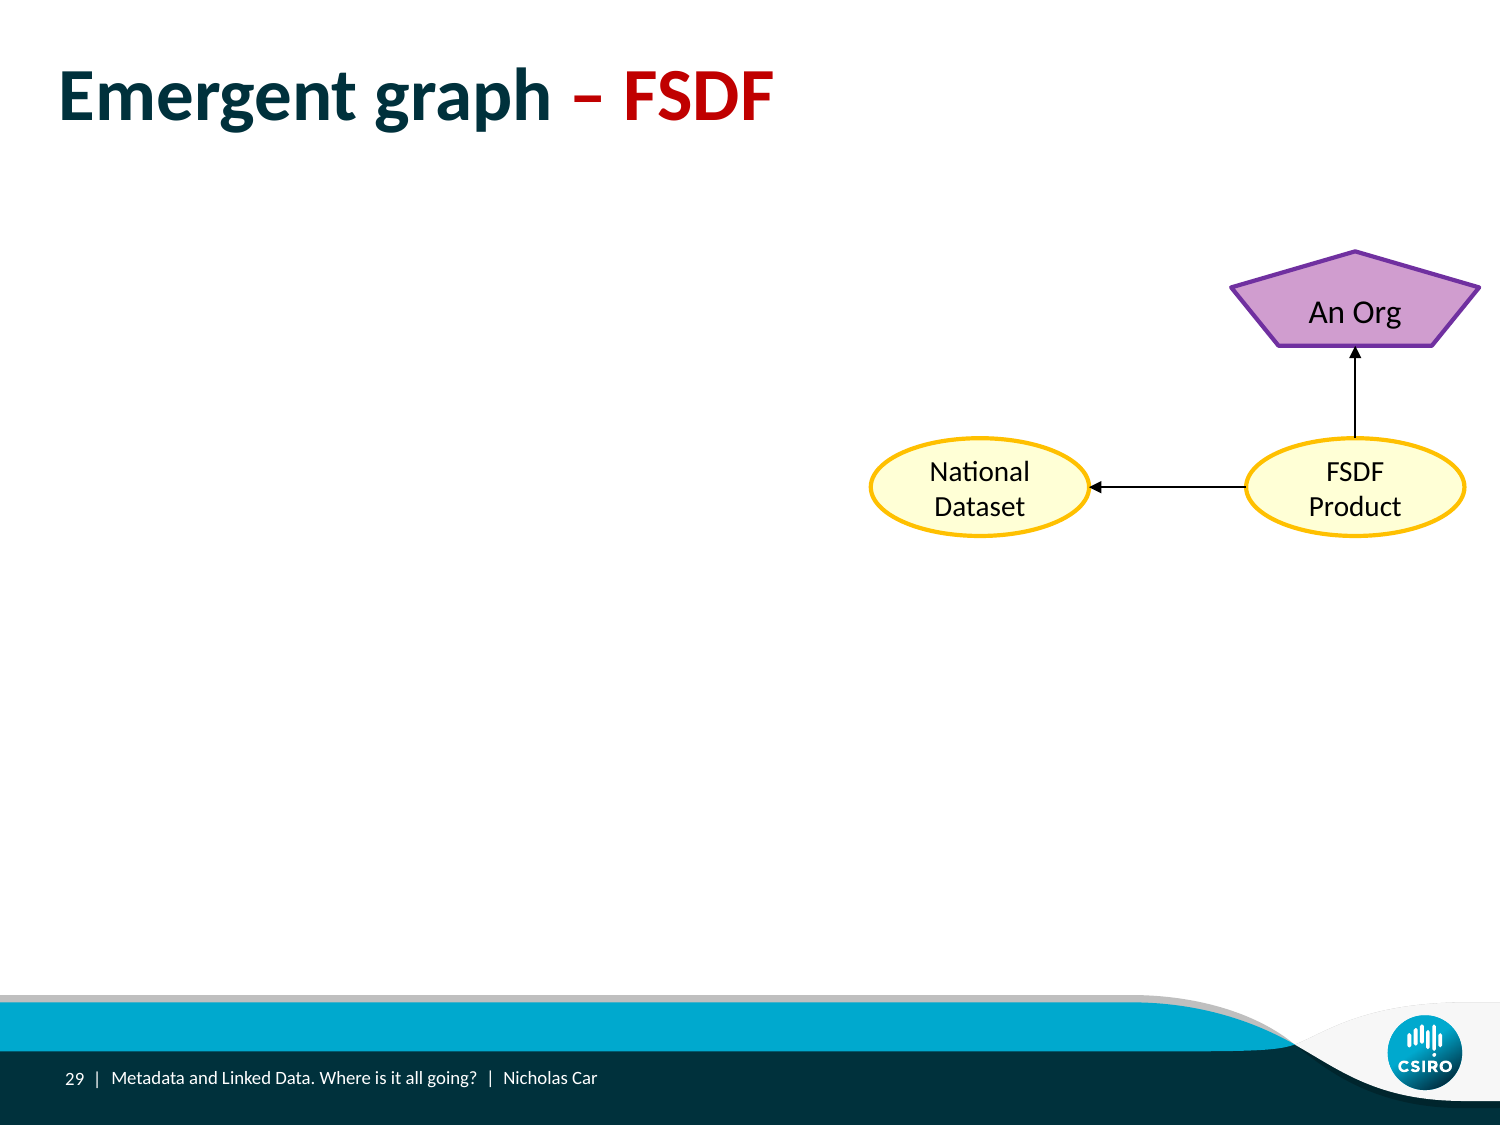

# Emergent graph – FSDF
An Org
National Dataset
FSDF Product
29  |
Metadata and Linked Data. Where is it all going?  |  Nicholas Car